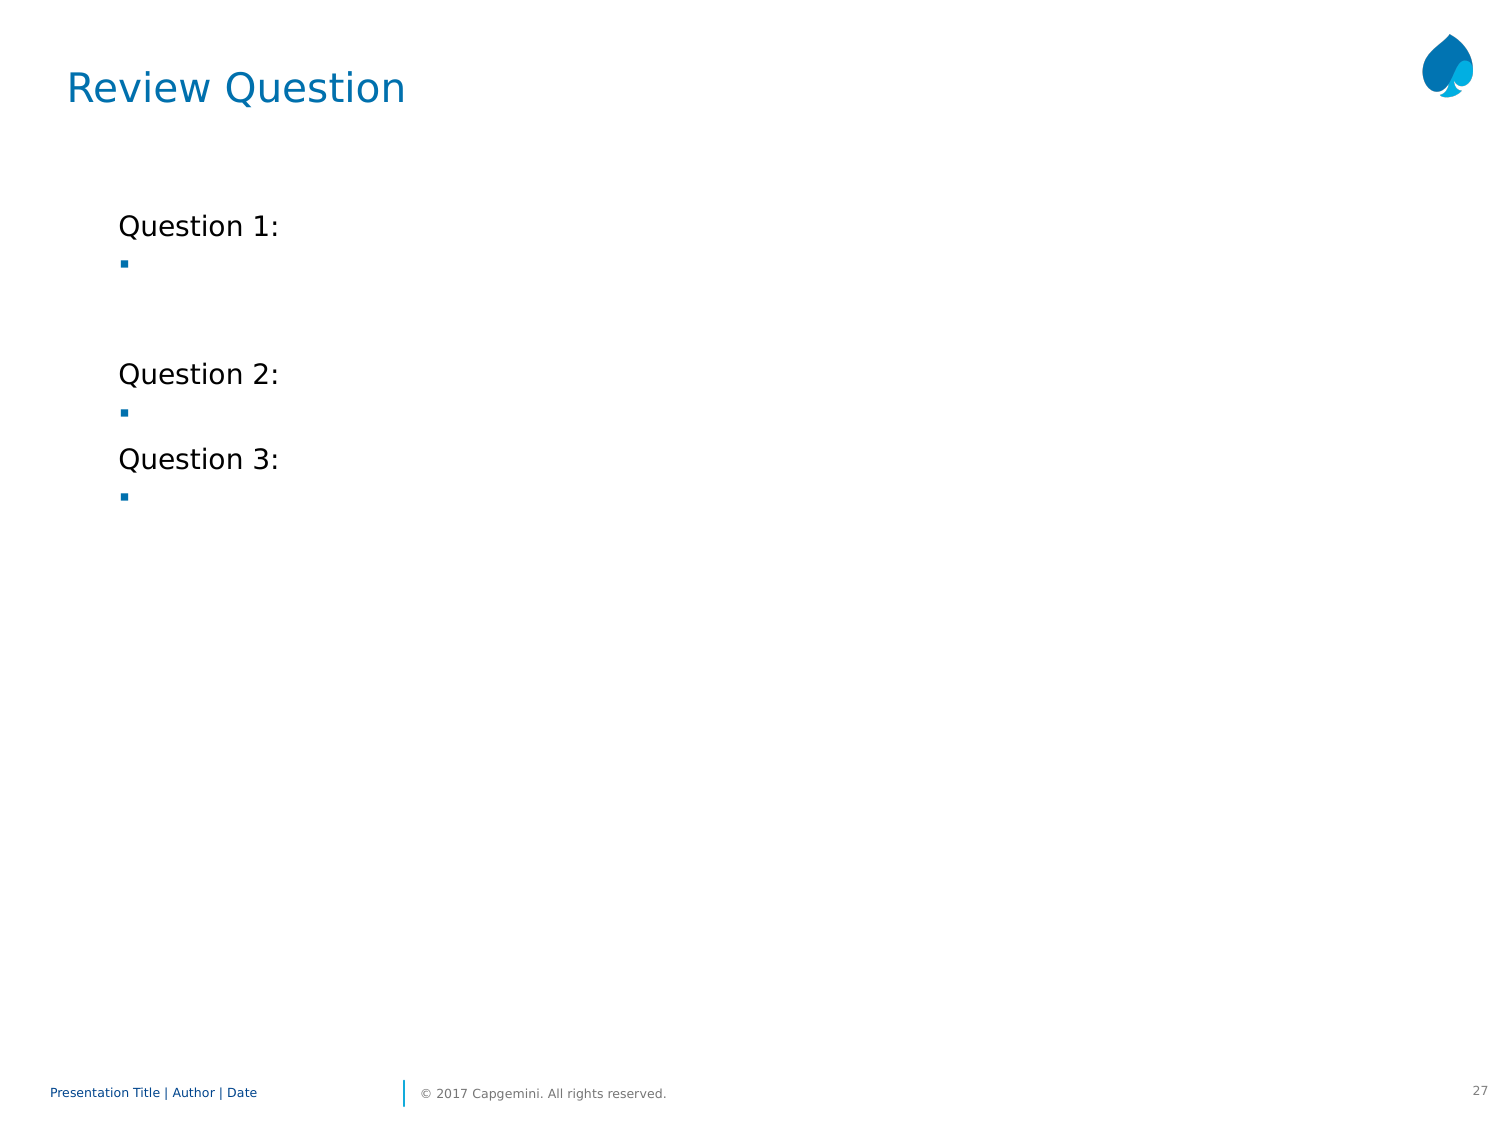

Review Question
Question 1:

Question 2:

Question 3: